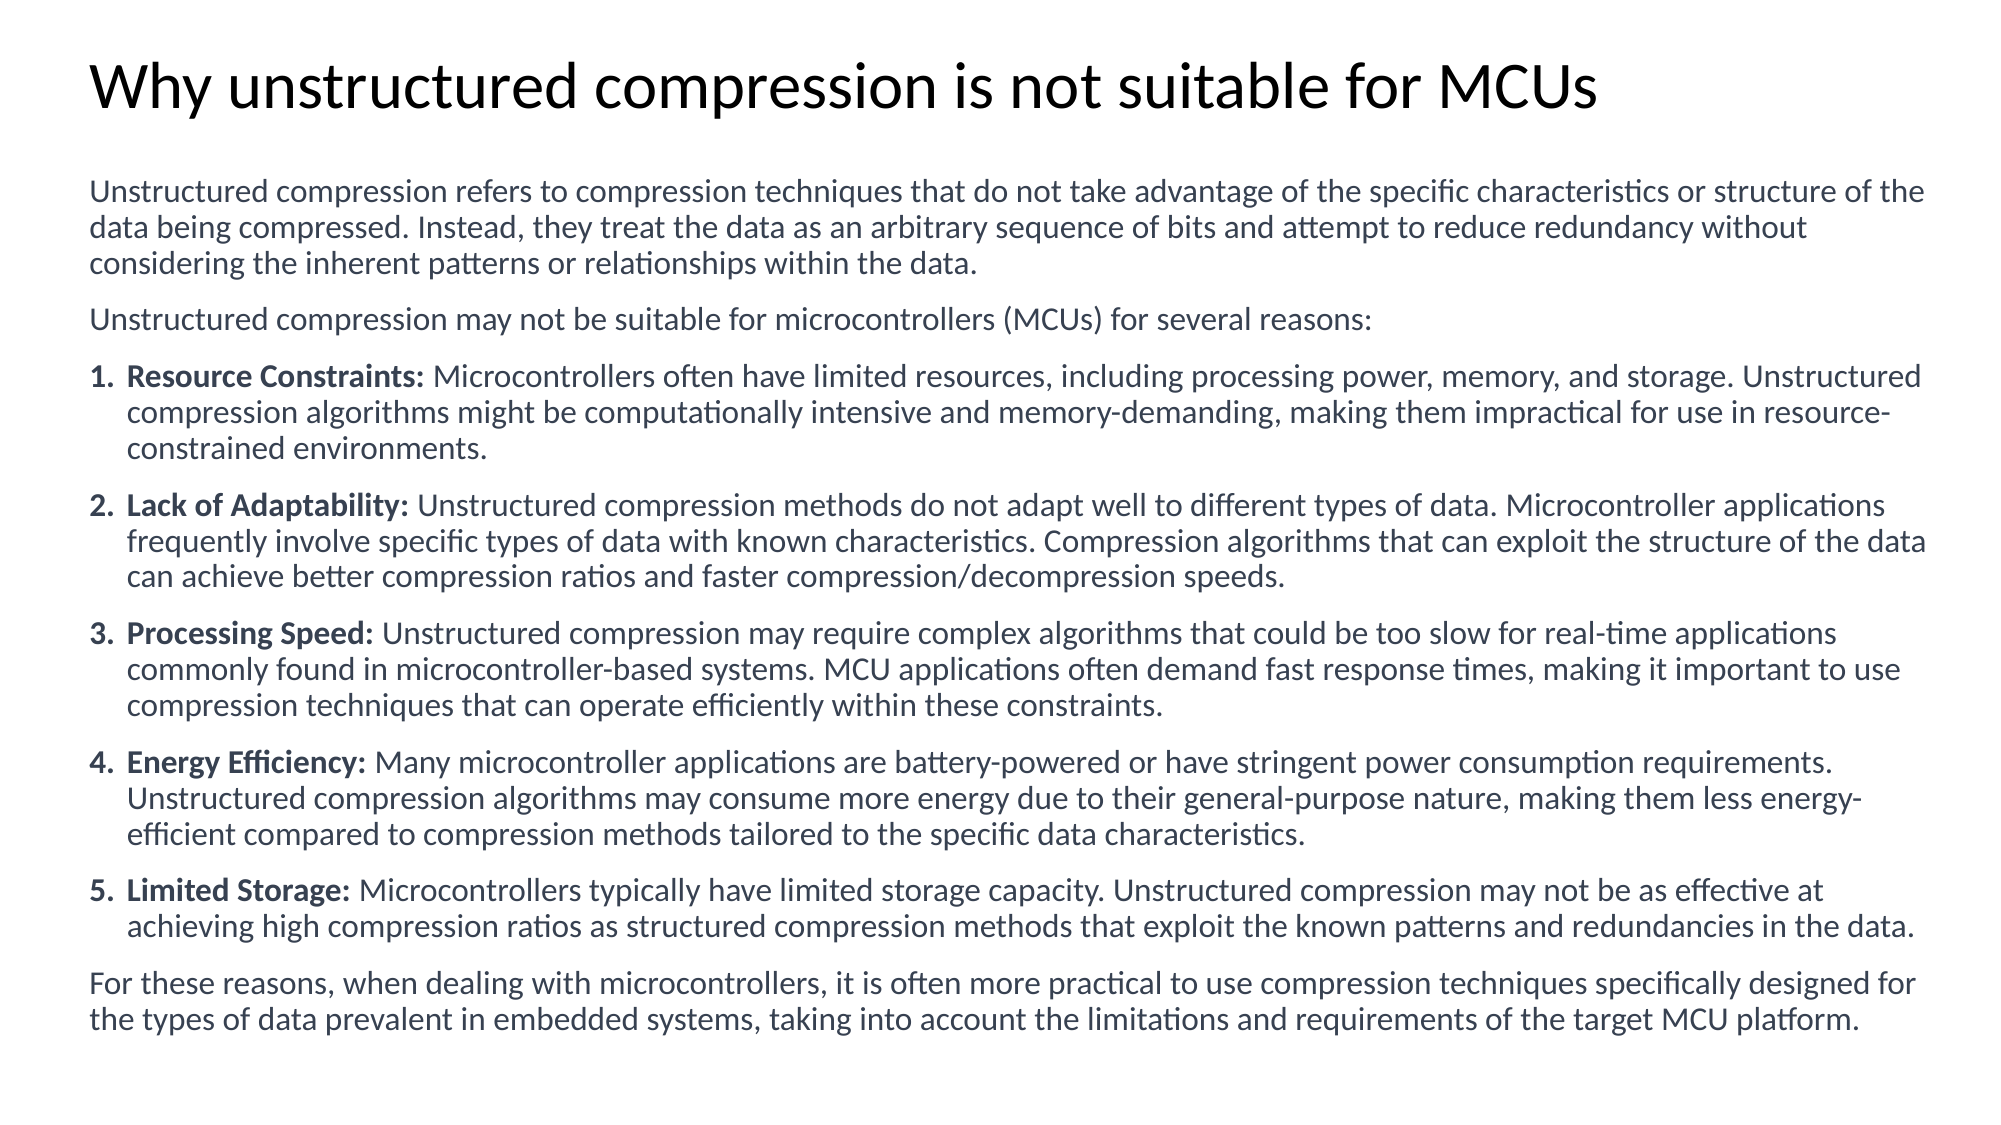

# Why unstructured compression is not suitable for MCUs
Unstructured compression refers to compression techniques that do not take advantage of the specific characteristics or structure of the data being compressed. Instead, they treat the data as an arbitrary sequence of bits and attempt to reduce redundancy without considering the inherent patterns or relationships within the data.
Unstructured compression may not be suitable for microcontrollers (MCUs) for several reasons:
Resource Constraints: Microcontrollers often have limited resources, including processing power, memory, and storage. Unstructured compression algorithms might be computationally intensive and memory-demanding, making them impractical for use in resource-constrained environments.
Lack of Adaptability: Unstructured compression methods do not adapt well to different types of data. Microcontroller applications frequently involve specific types of data with known characteristics. Compression algorithms that can exploit the structure of the data can achieve better compression ratios and faster compression/decompression speeds.
Processing Speed: Unstructured compression may require complex algorithms that could be too slow for real-time applications commonly found in microcontroller-based systems. MCU applications often demand fast response times, making it important to use compression techniques that can operate efficiently within these constraints.
Energy Efficiency: Many microcontroller applications are battery-powered or have stringent power consumption requirements. Unstructured compression algorithms may consume more energy due to their general-purpose nature, making them less energy-efficient compared to compression methods tailored to the specific data characteristics.
Limited Storage: Microcontrollers typically have limited storage capacity. Unstructured compression may not be as effective at achieving high compression ratios as structured compression methods that exploit the known patterns and redundancies in the data.
For these reasons, when dealing with microcontrollers, it is often more practical to use compression techniques specifically designed for the types of data prevalent in embedded systems, taking into account the limitations and requirements of the target MCU platform.